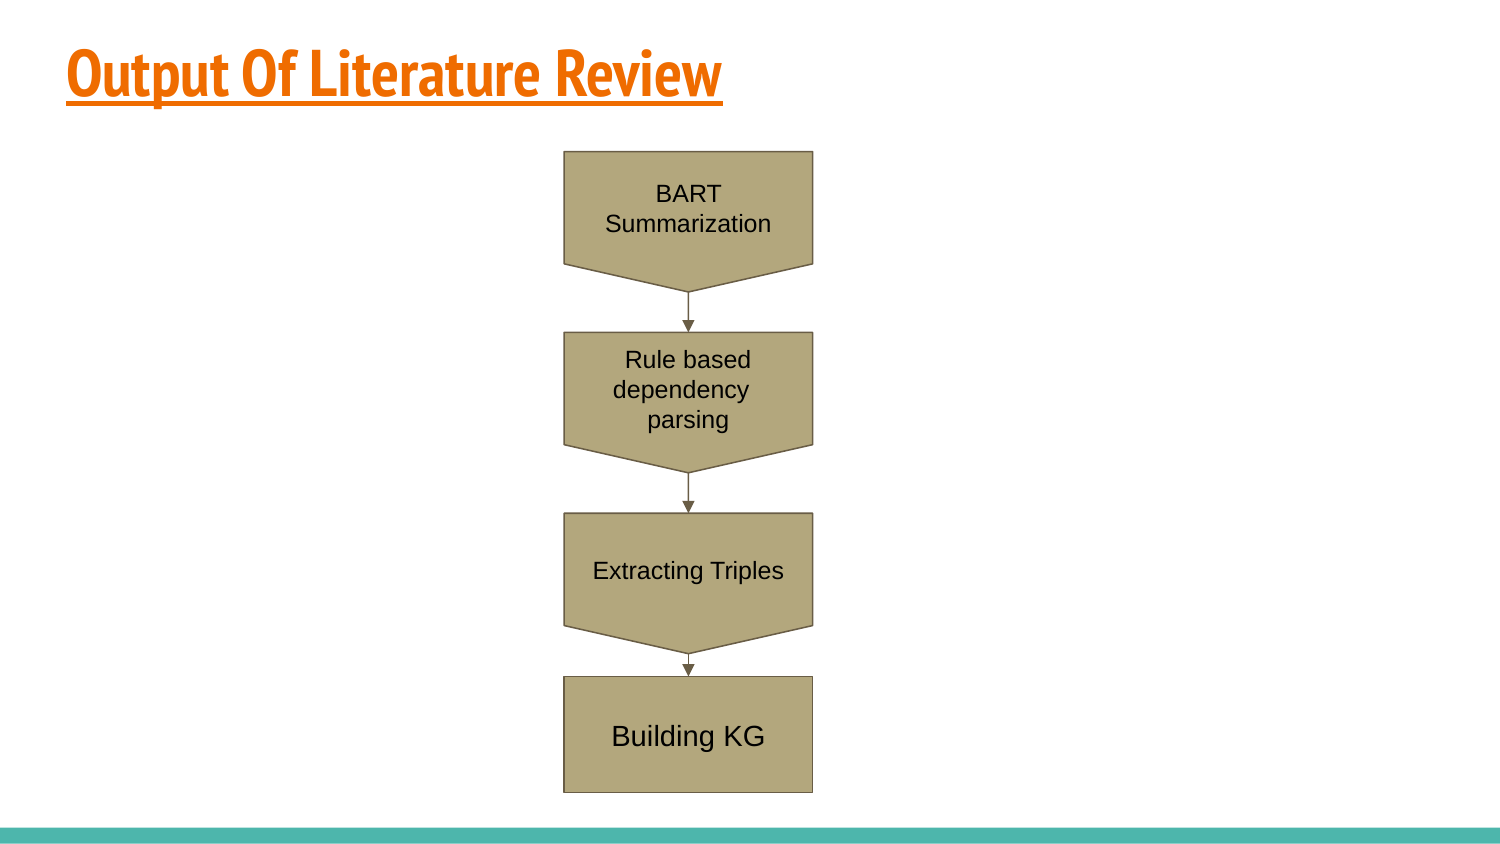

# Output Of Literature Review
BART Summarization
Rule based dependency   parsing
Extracting Triples
Building KG